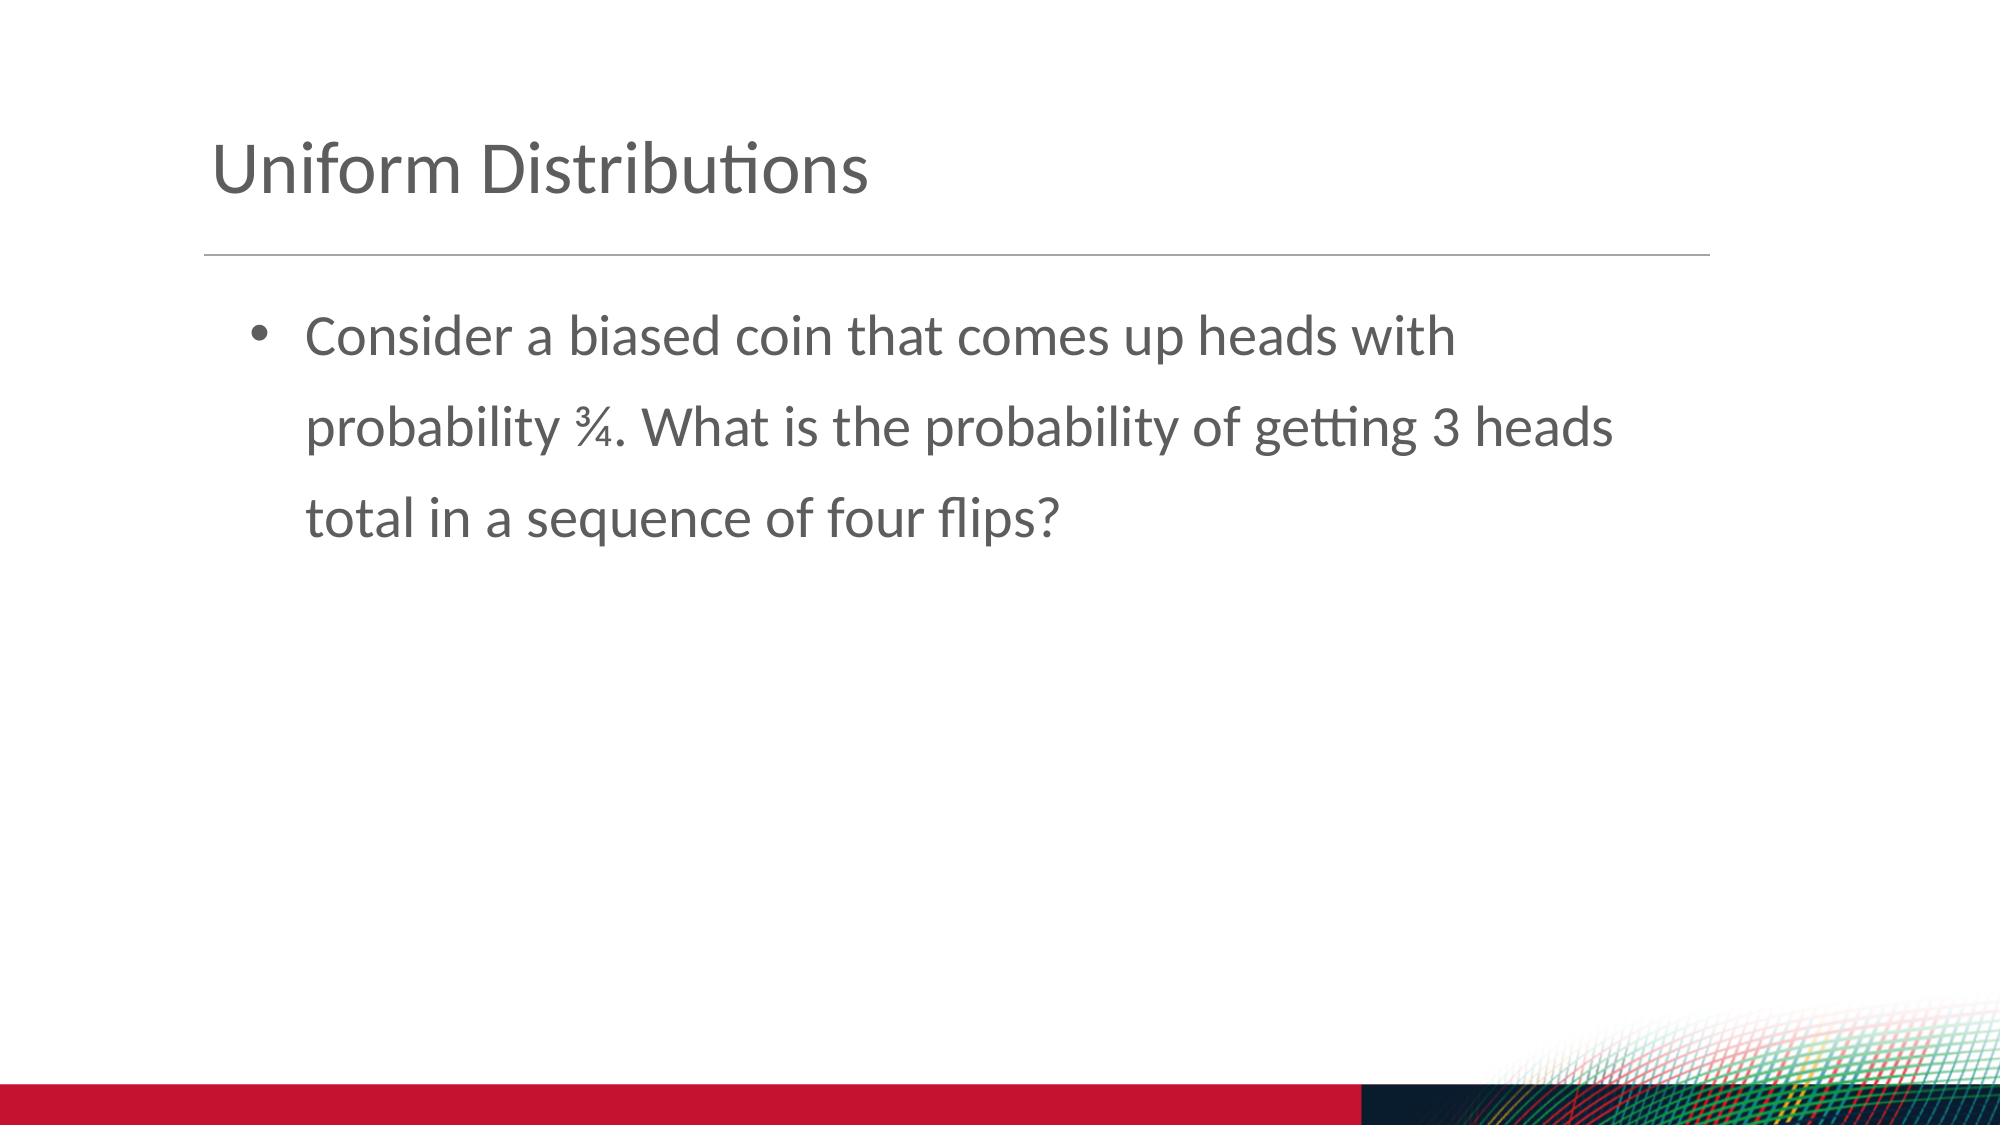

Uniform Distributions
Consider a biased coin that comes up heads with probability ¾. What is the probability of getting 3 heads total in a sequence of four flips?